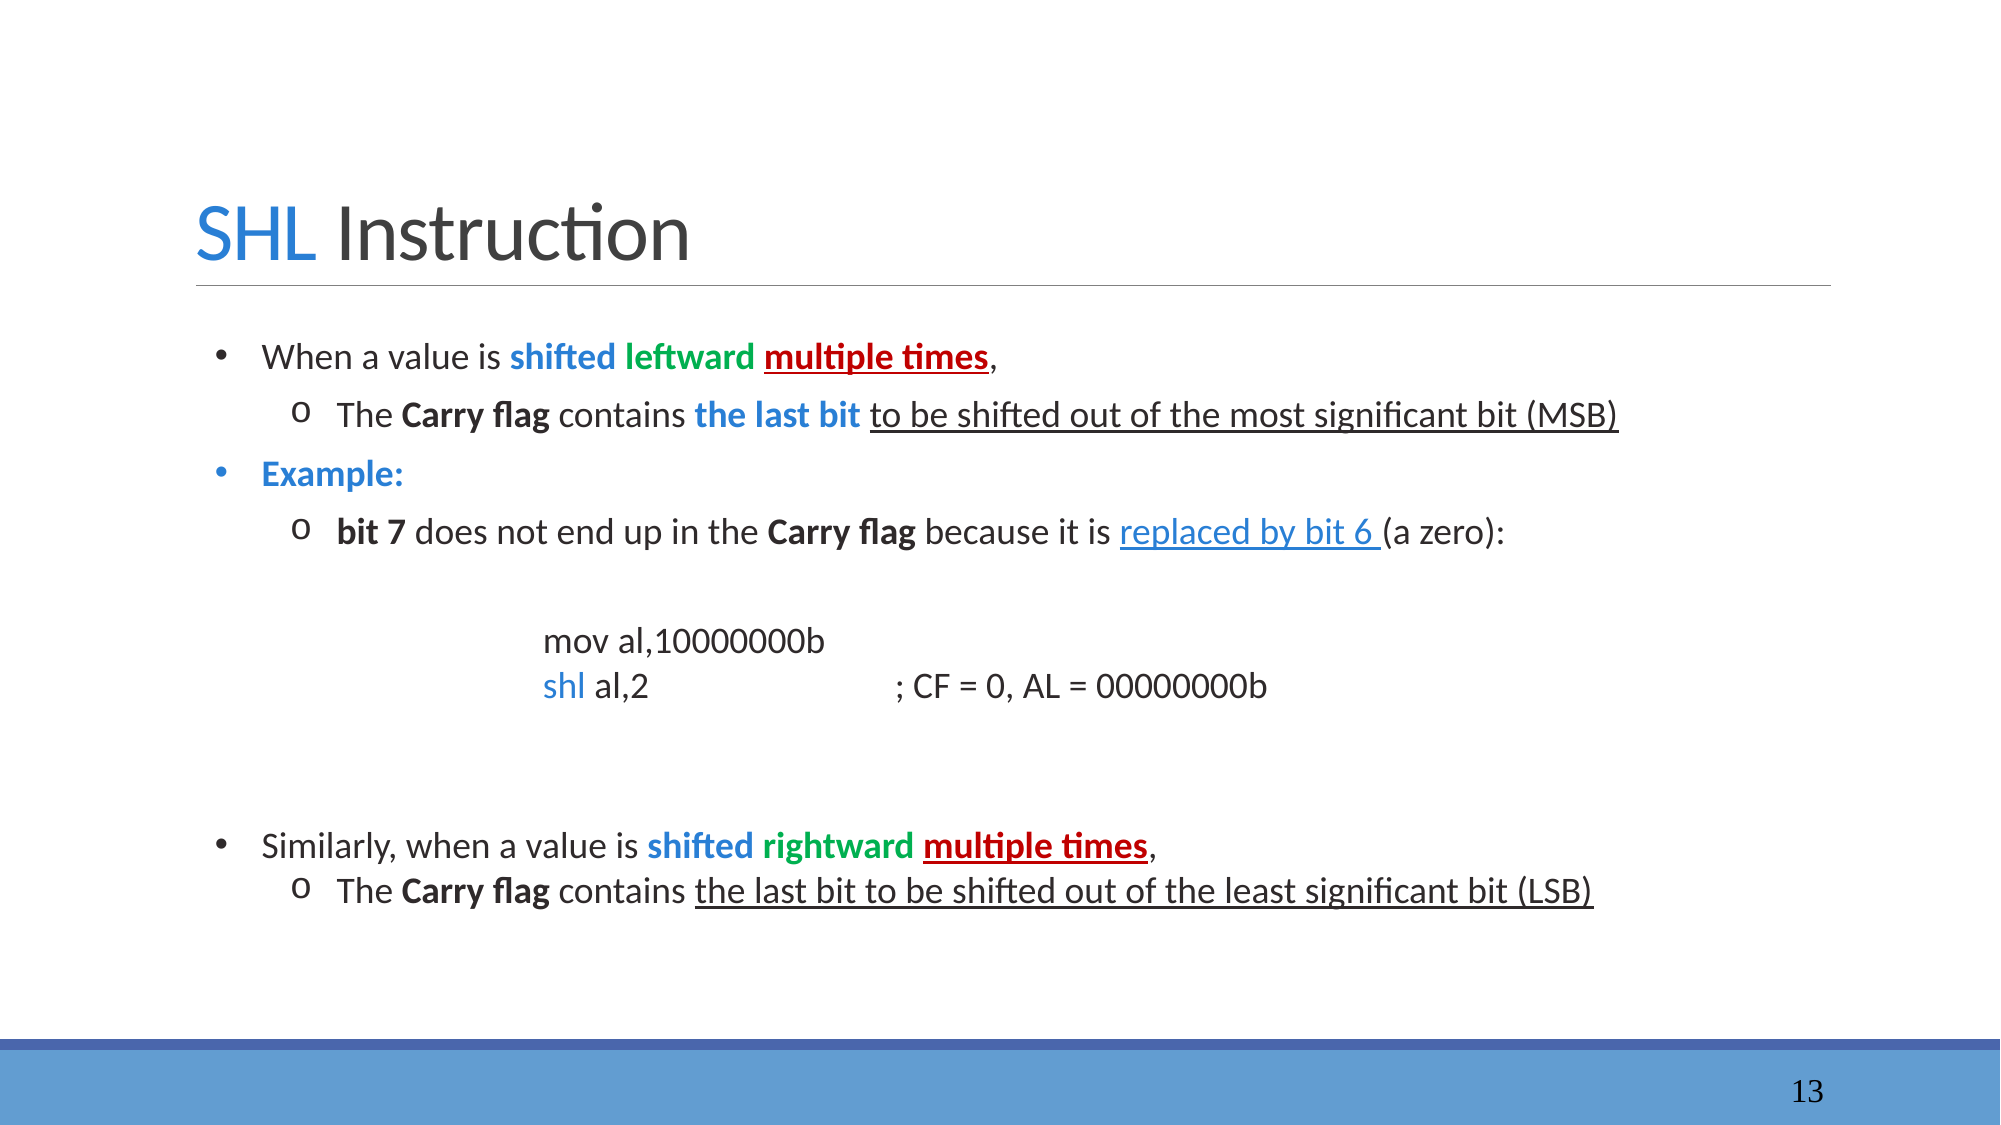

# SHL Instruction
When a value is shifted leftward multiple times,
The Carry flag contains the last bit to be shifted out of the most significant bit (MSB)
Example:
bit 7 does not end up in the Carry flag because it is replaced by bit 6 (a zero):
mov al,10000000b
shl al,2                             ; CF = 0, AL = 00000000b
Similarly, when a value is shifted rightward multiple times,
The Carry flag contains the last bit to be shifted out of the least significant bit (LSB)
13